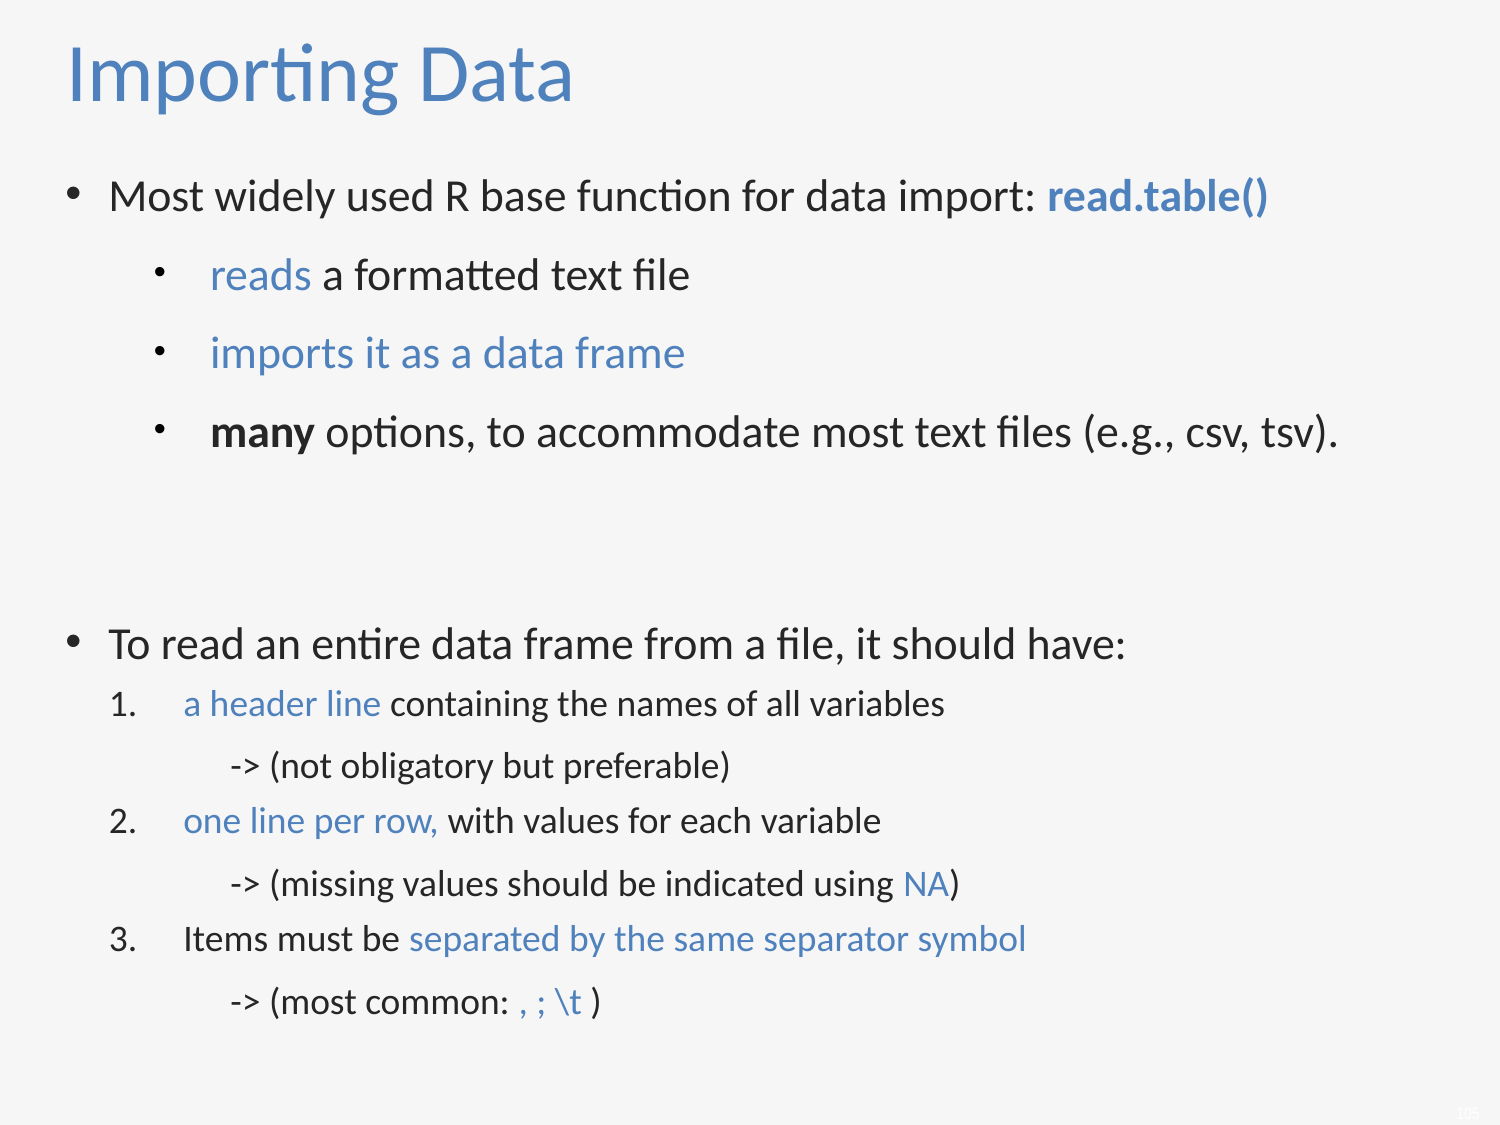

Importing Data
Most widely used R base function for data import: read.table()
reads a formatted text file
imports it as a data frame
many options, to accommodate most text files (e.g., csv, tsv).

To read an entire data frame from a file, it should have:
a header line containing the names of all variables
-> (not obligatory but preferable)
one line per row, with values for each variable
-> (missing values should be indicated using NA)
Items must be separated by the same separator symbol
-> (most common: , ; \t )